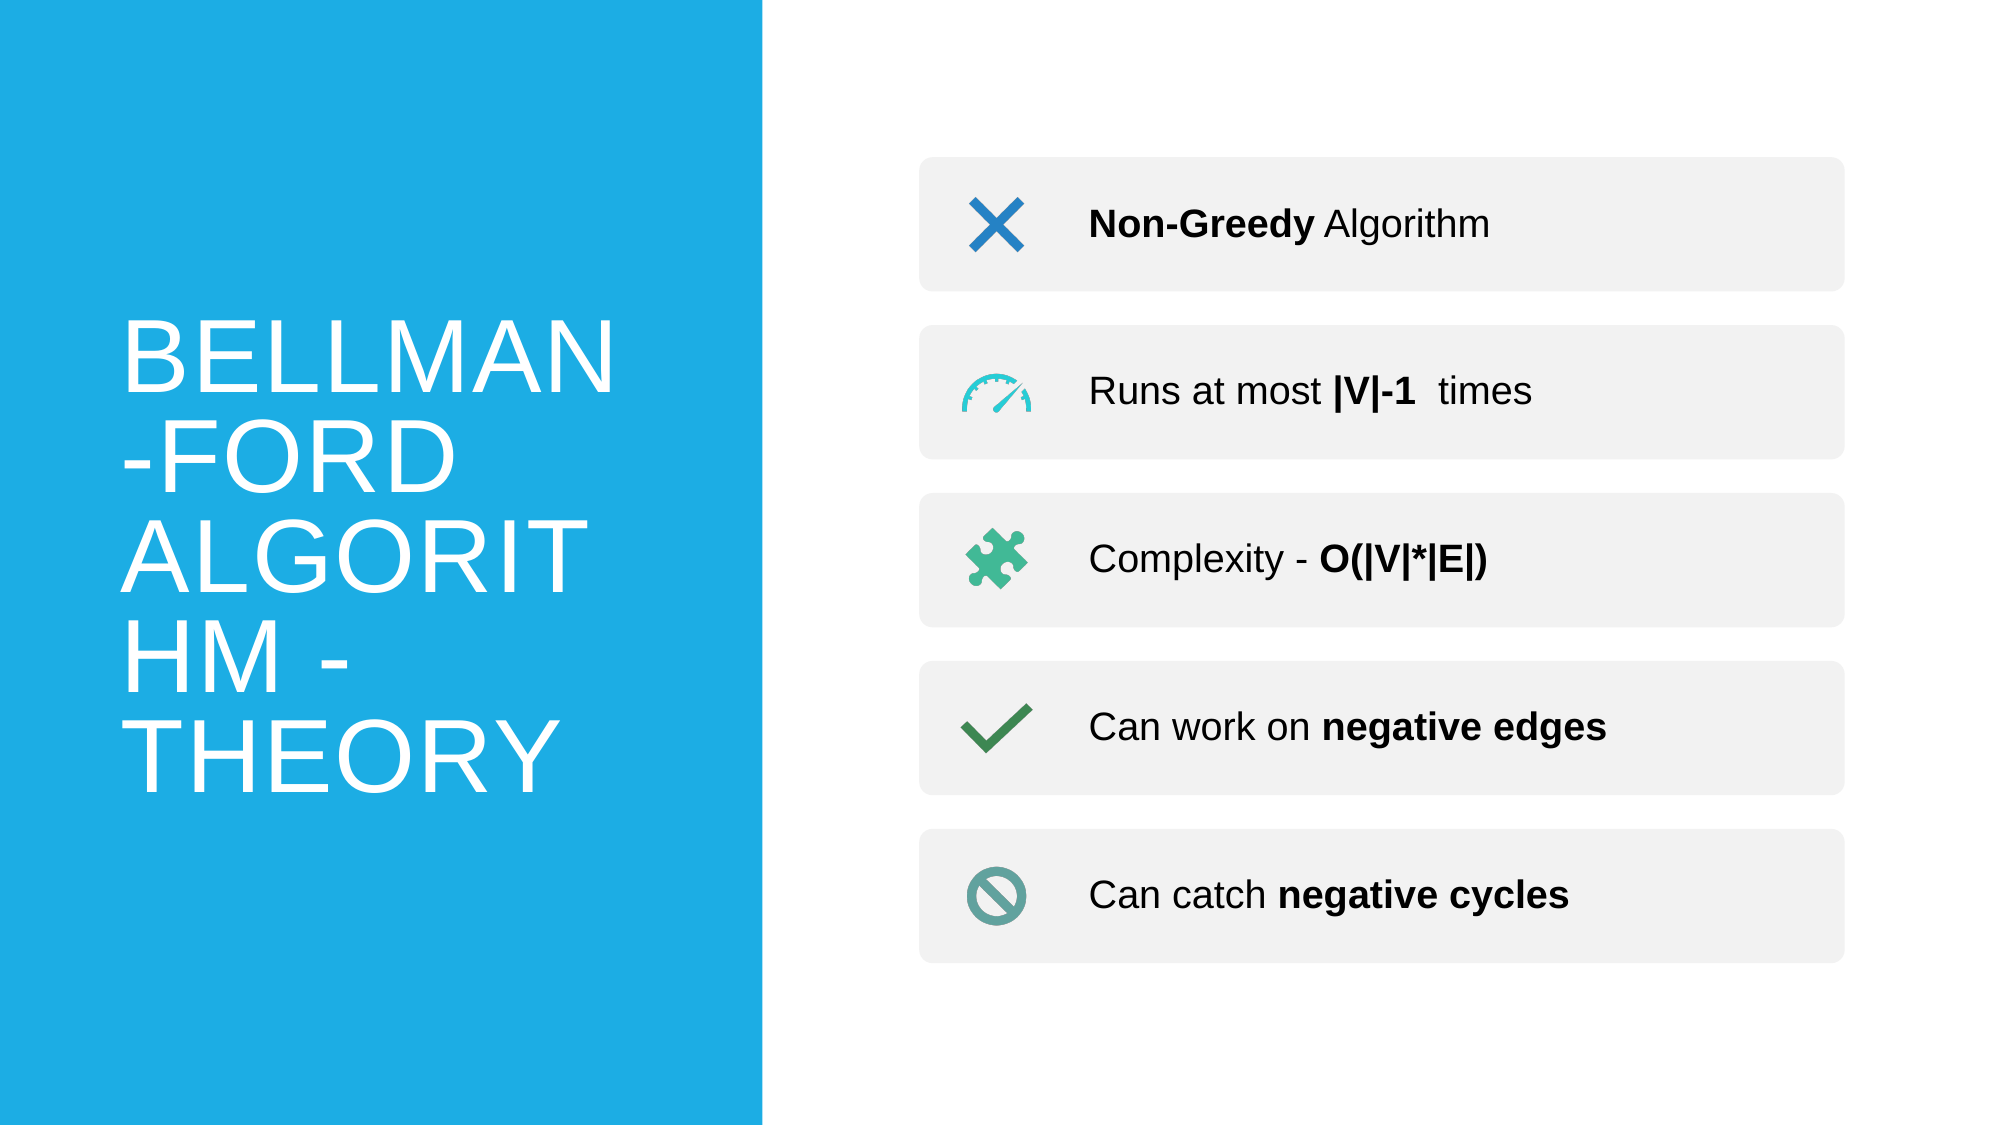

# BellMan-ford algorithm - Theory
Non-Greedy Algorithm
Runs at most |V|-1  times
Complexity - O(|V|*|E|)
Can work on negative edges
Can catch negative cycles